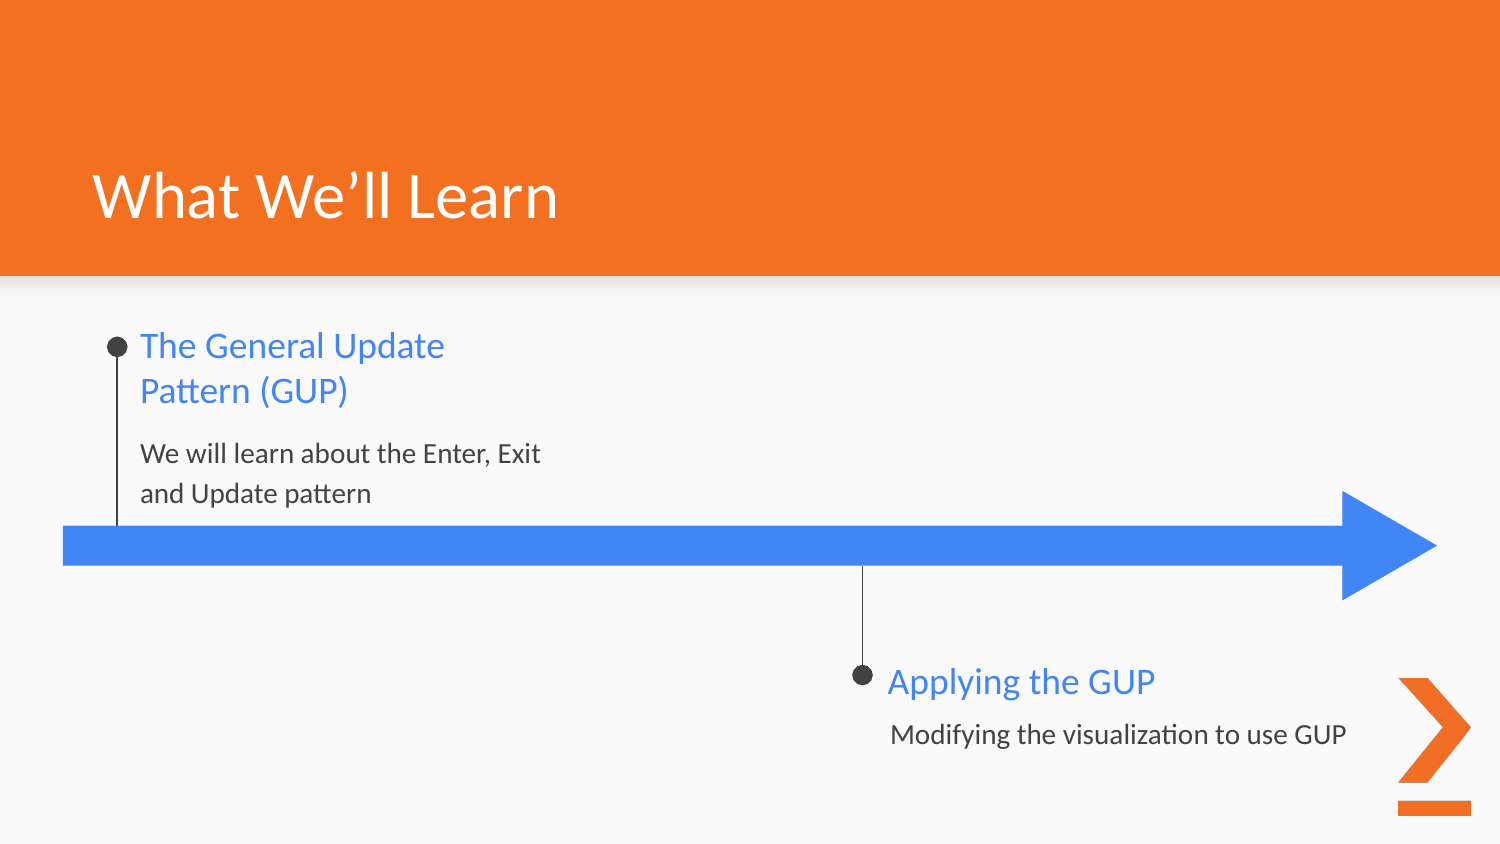

# What We’ll Learn
The General Update Pattern (GUP)
We will learn about the Enter, Exit and Update pattern

Applying the GUP
Modifying the visualization to use GUP